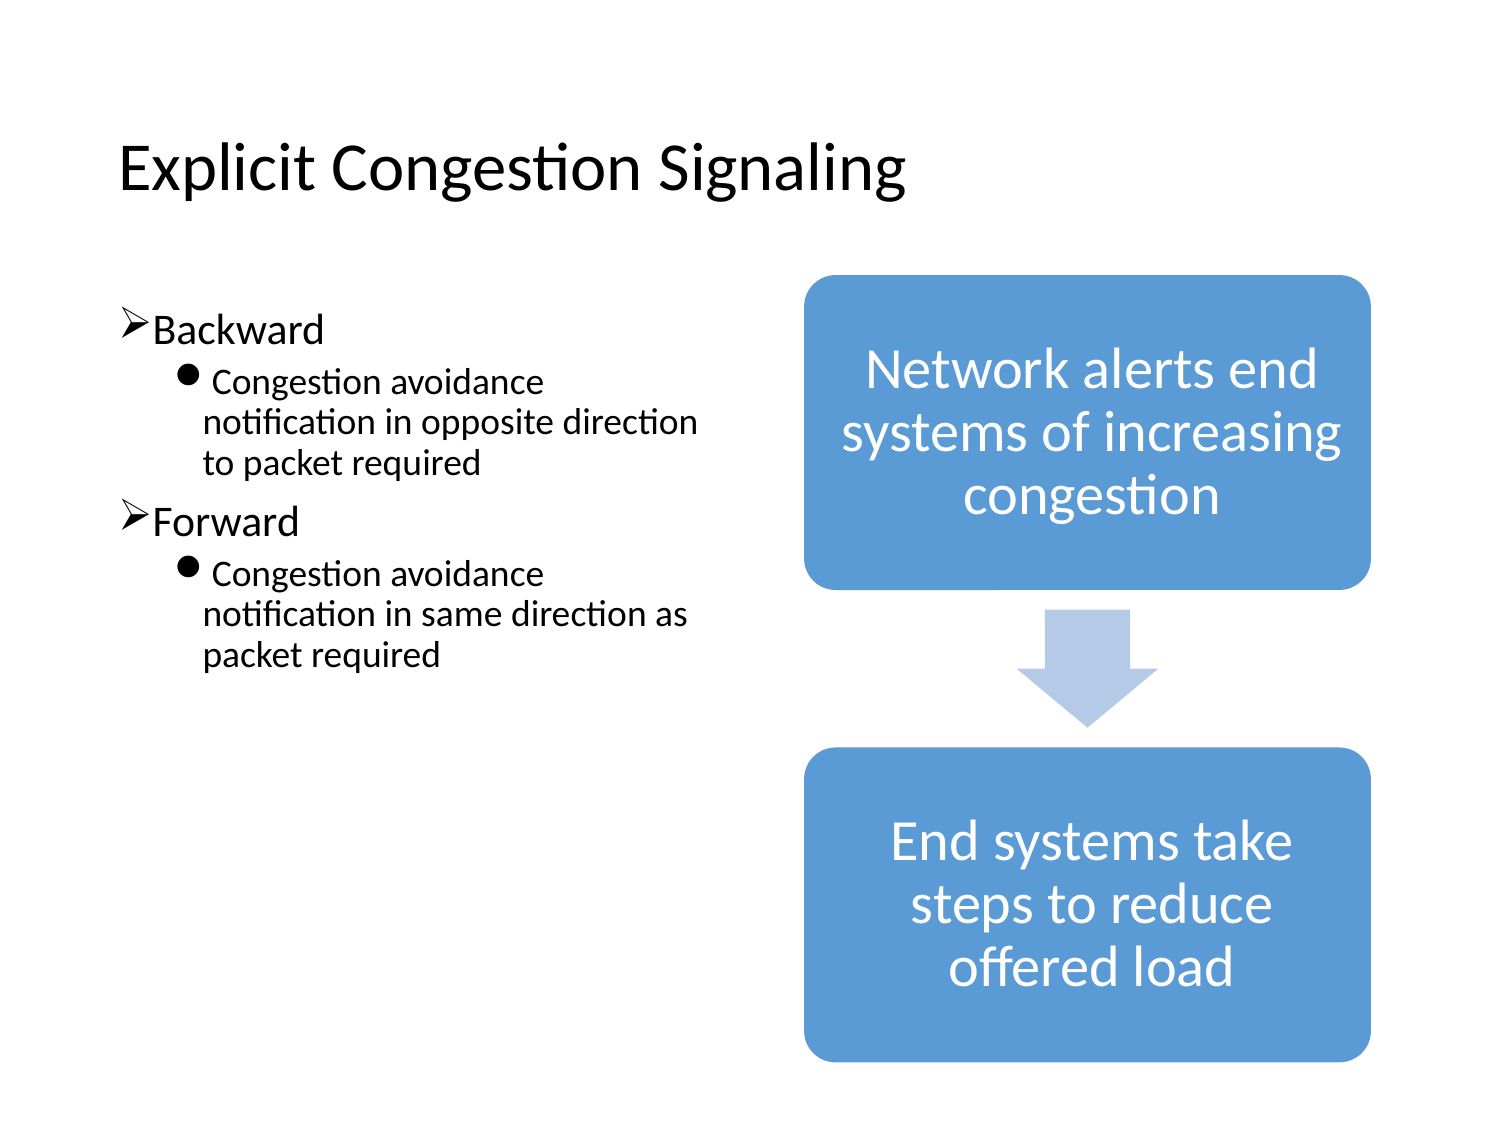

# Explicit Congestion Signaling
Network alerts end systems of increasing congestion

End systems take steps to reduce offered load
Backward
Congestion avoidance notification in opposite direction to packet required
Forward
Congestion avoidance notification in same direction as packet required